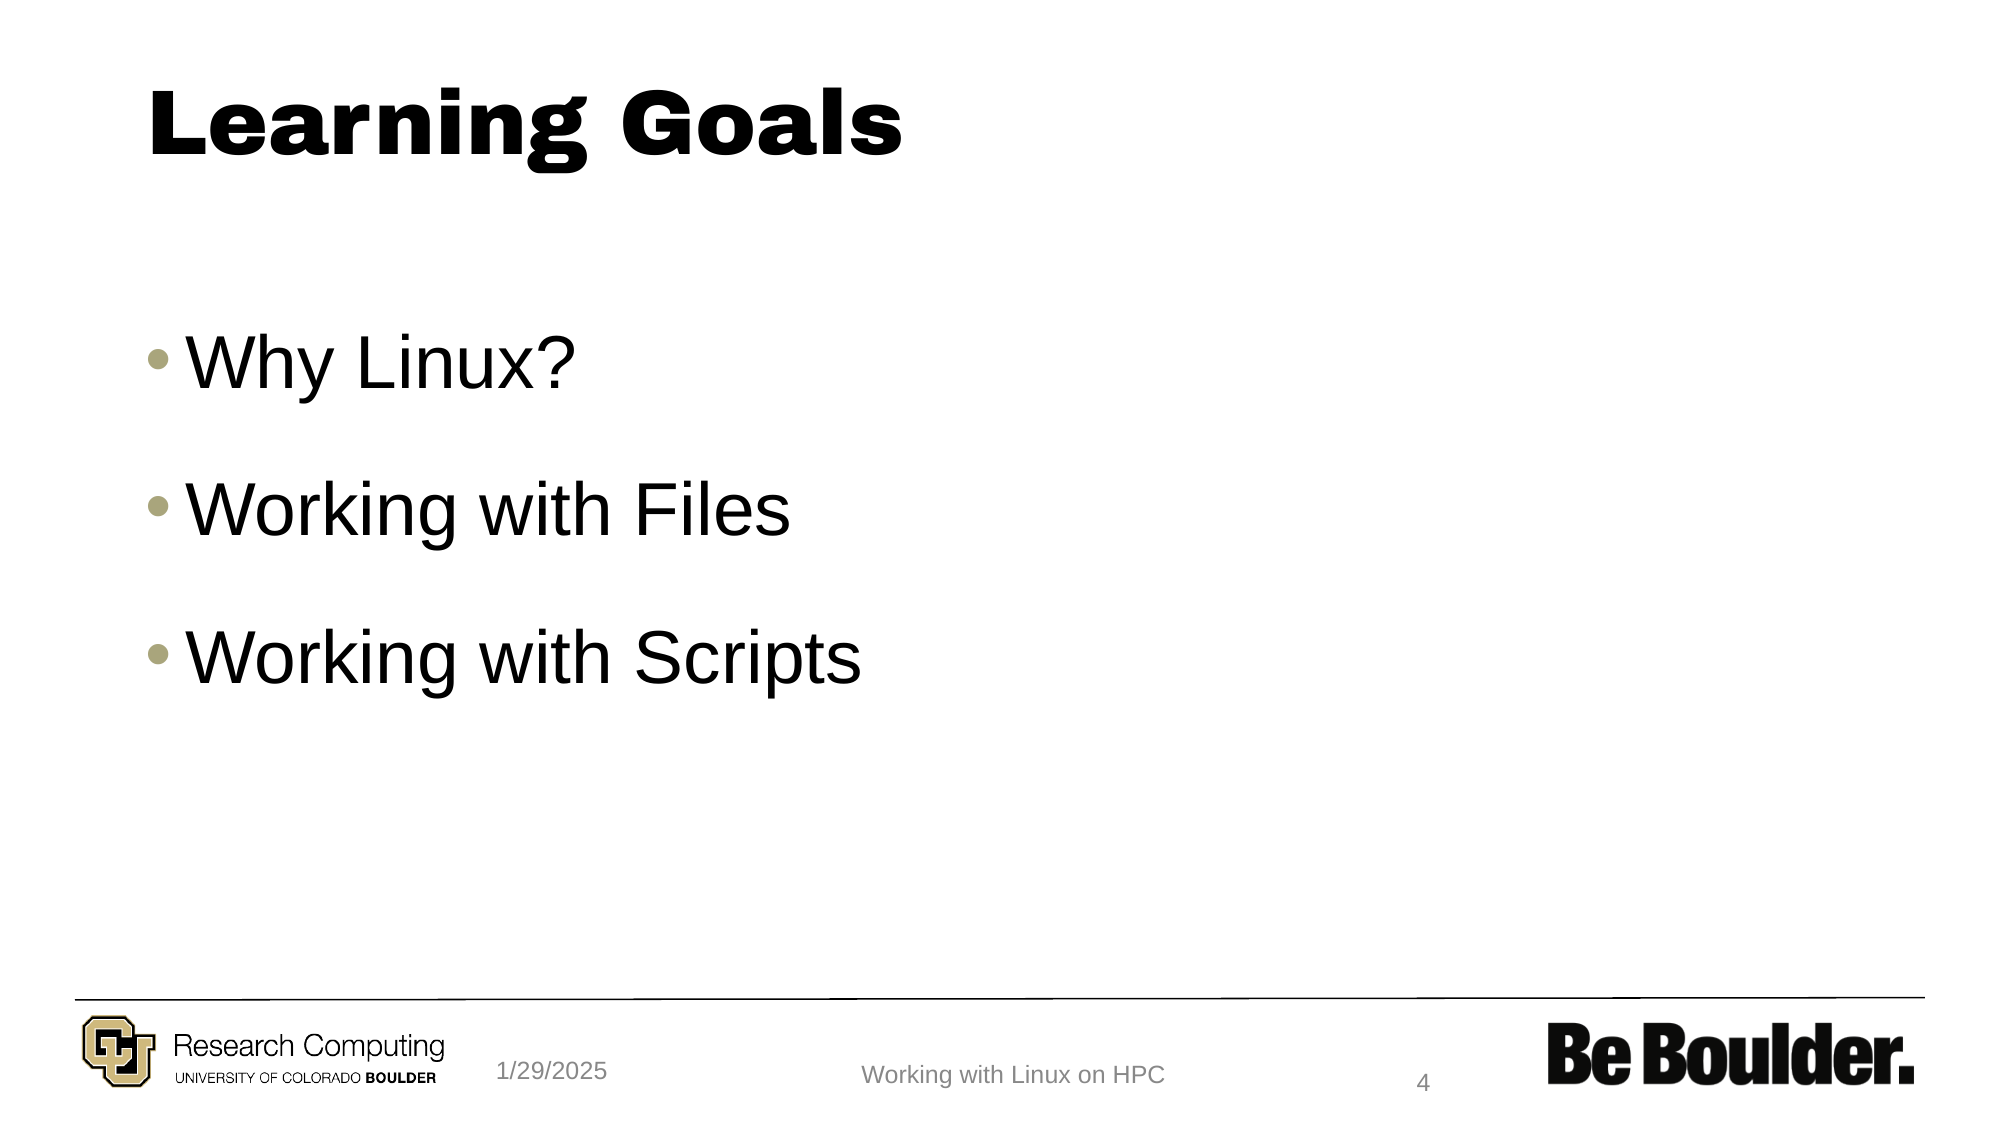

# Learning Goals
Why Linux?
Working with Files
Working with Scripts
1/29/2025
4
Working with Linux on HPC